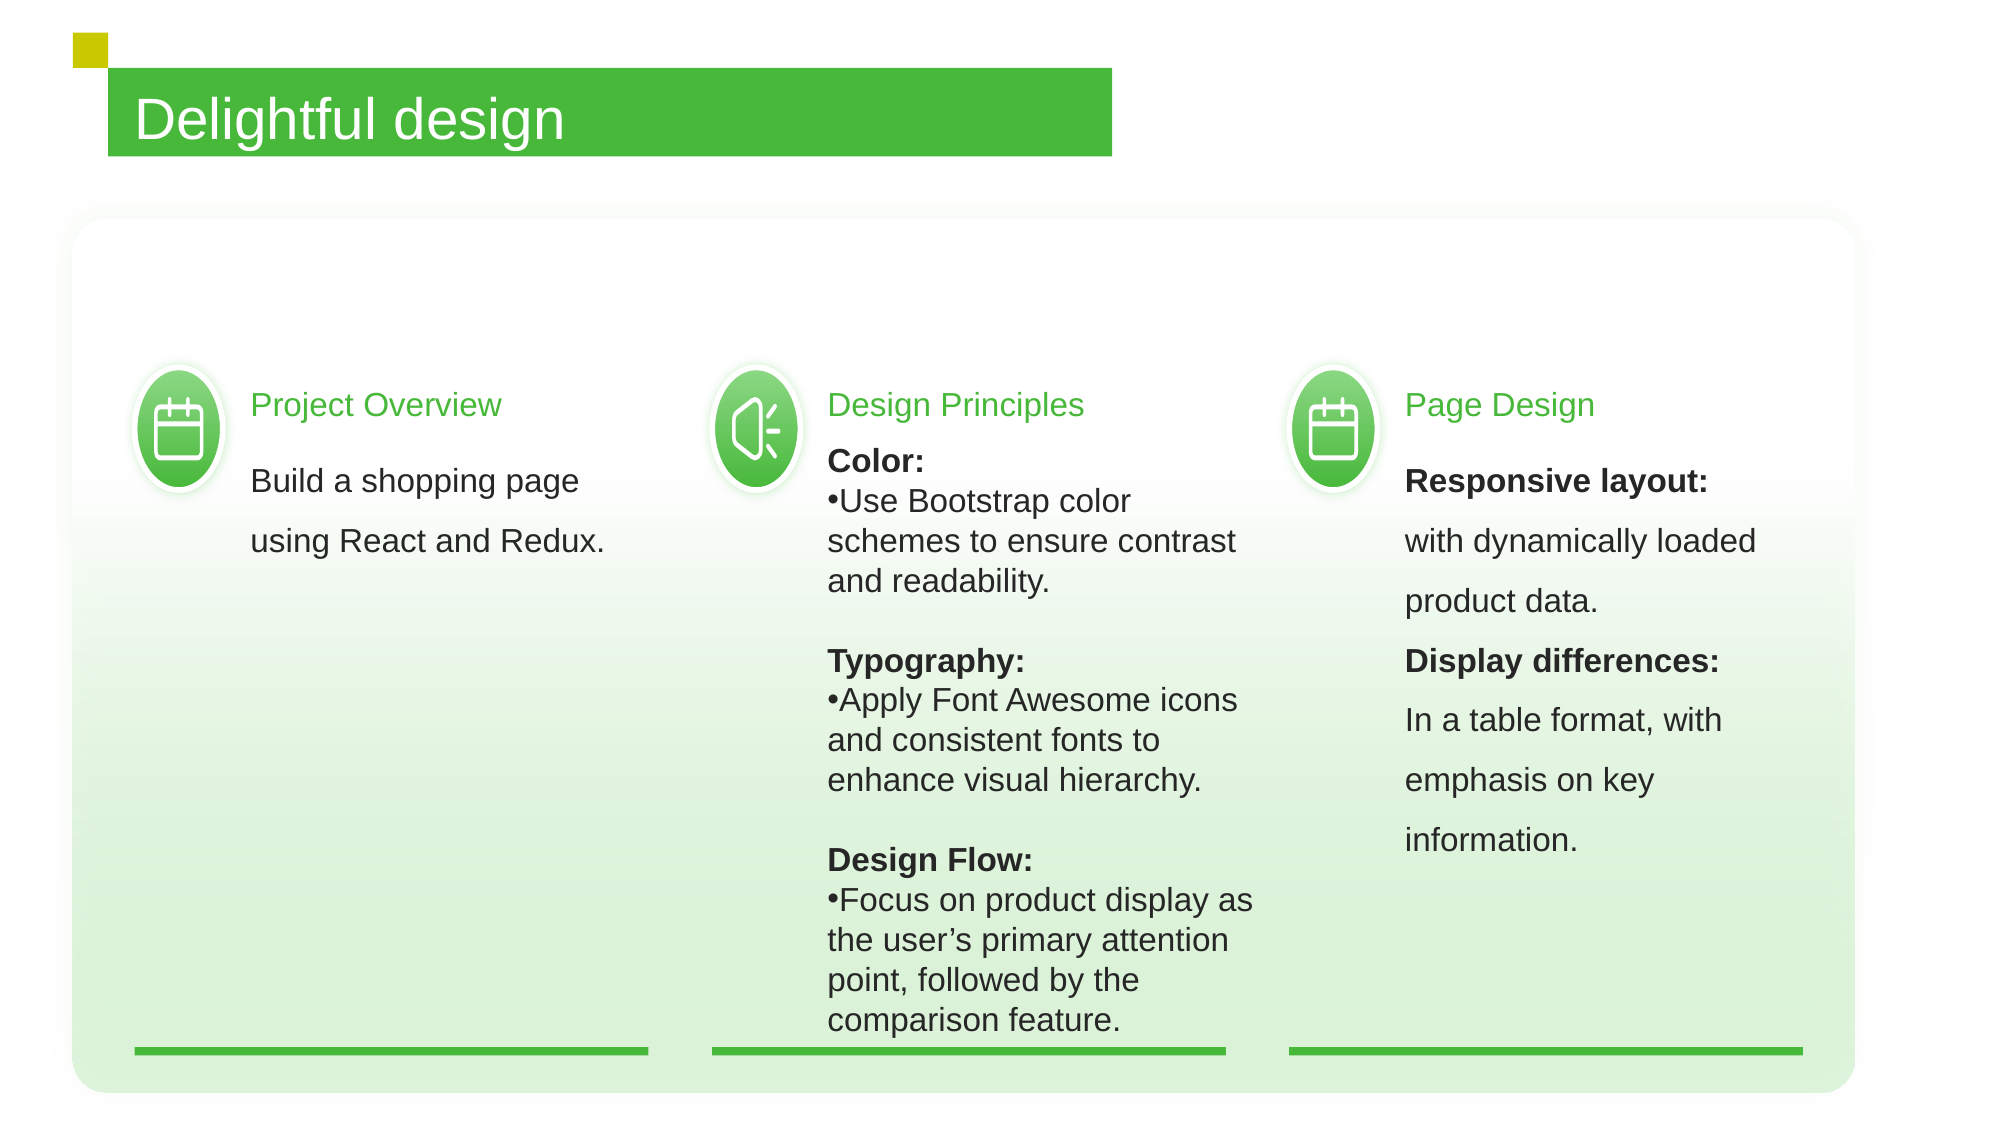

Delightful design

Project Overview
Design Principles
Page Design

Build a shopping page using React and Redux.
Color:
Use Bootstrap color schemes to ensure contrast and readability.

Typography:
Apply Font Awesome icons and consistent fonts to enhance visual hierarchy.

Design Flow:
Focus on product display as the user’s primary attention point, followed by the comparison feature.
Responsive layout:
with dynamically loaded product data.
Display differences:
In a table format, with emphasis on key information.